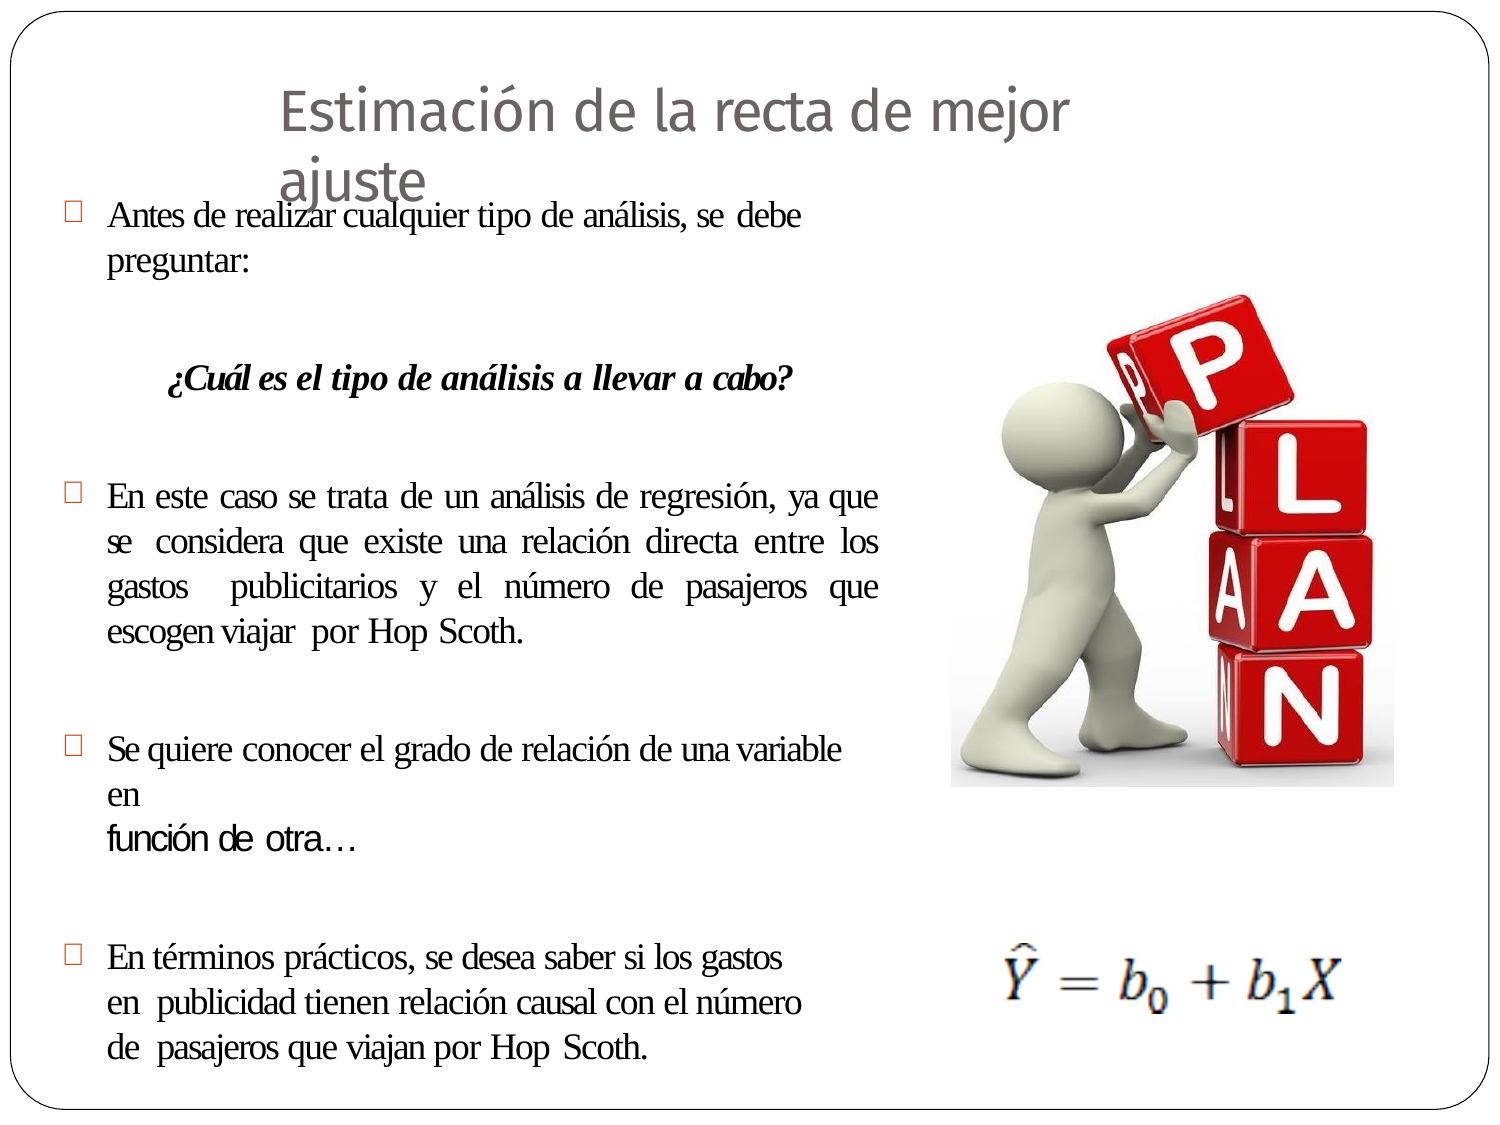

# Estimación de la recta de mejor ajuste
Antes de realizar cualquier tipo de análisis, se debe
preguntar:

¿Cuál es el tipo de análisis a llevar a cabo?

En este caso se trata de un análisis de regresión, ya que se  considera que existe una relación directa entre los gastos  publicitarios y el número de pasajeros que escogen viajar  por Hop Scoth.

Se quiere conocer el grado de relación de una variable en
función de otra…

En términos prácticos, se desea saber si los gastos en  publicidad tienen relación causal con el número de  pasajeros que viajan por Hop Scoth.